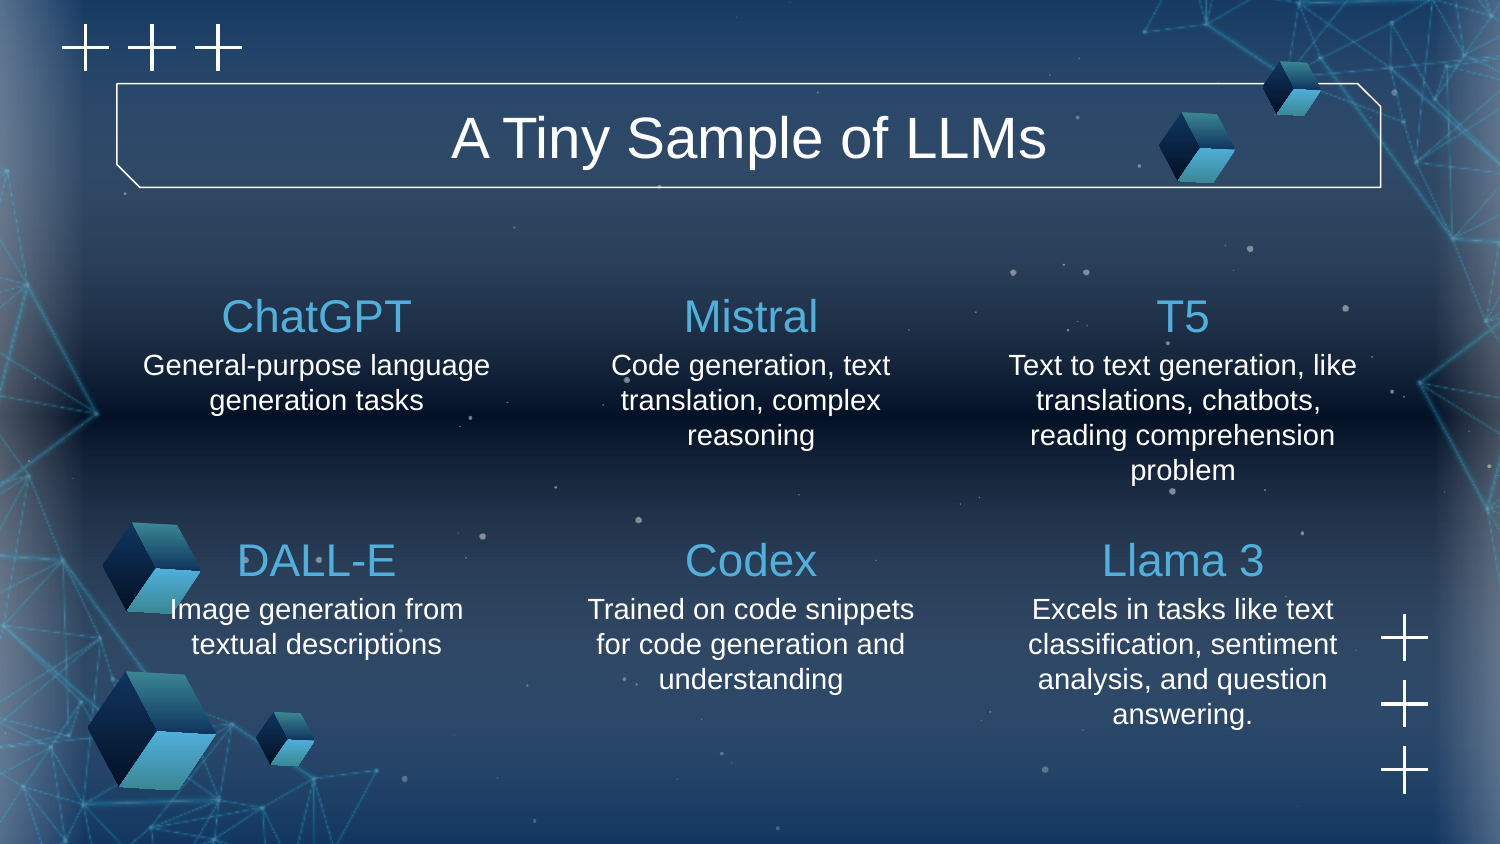

A Tiny Sample of LLMs

# ChatGPT
Mistral
T5
General-purpose language generation tasks
Code generation, text translation, complex reasoning
Text to text generation, like translations, chatbots,  reading comprehension problem

DALL-E
Codex
Llama 3
Image generation from textual descriptions
Trained on code snippets for code generation and understanding
Excels in tasks like text classification, sentiment analysis, and question answering.